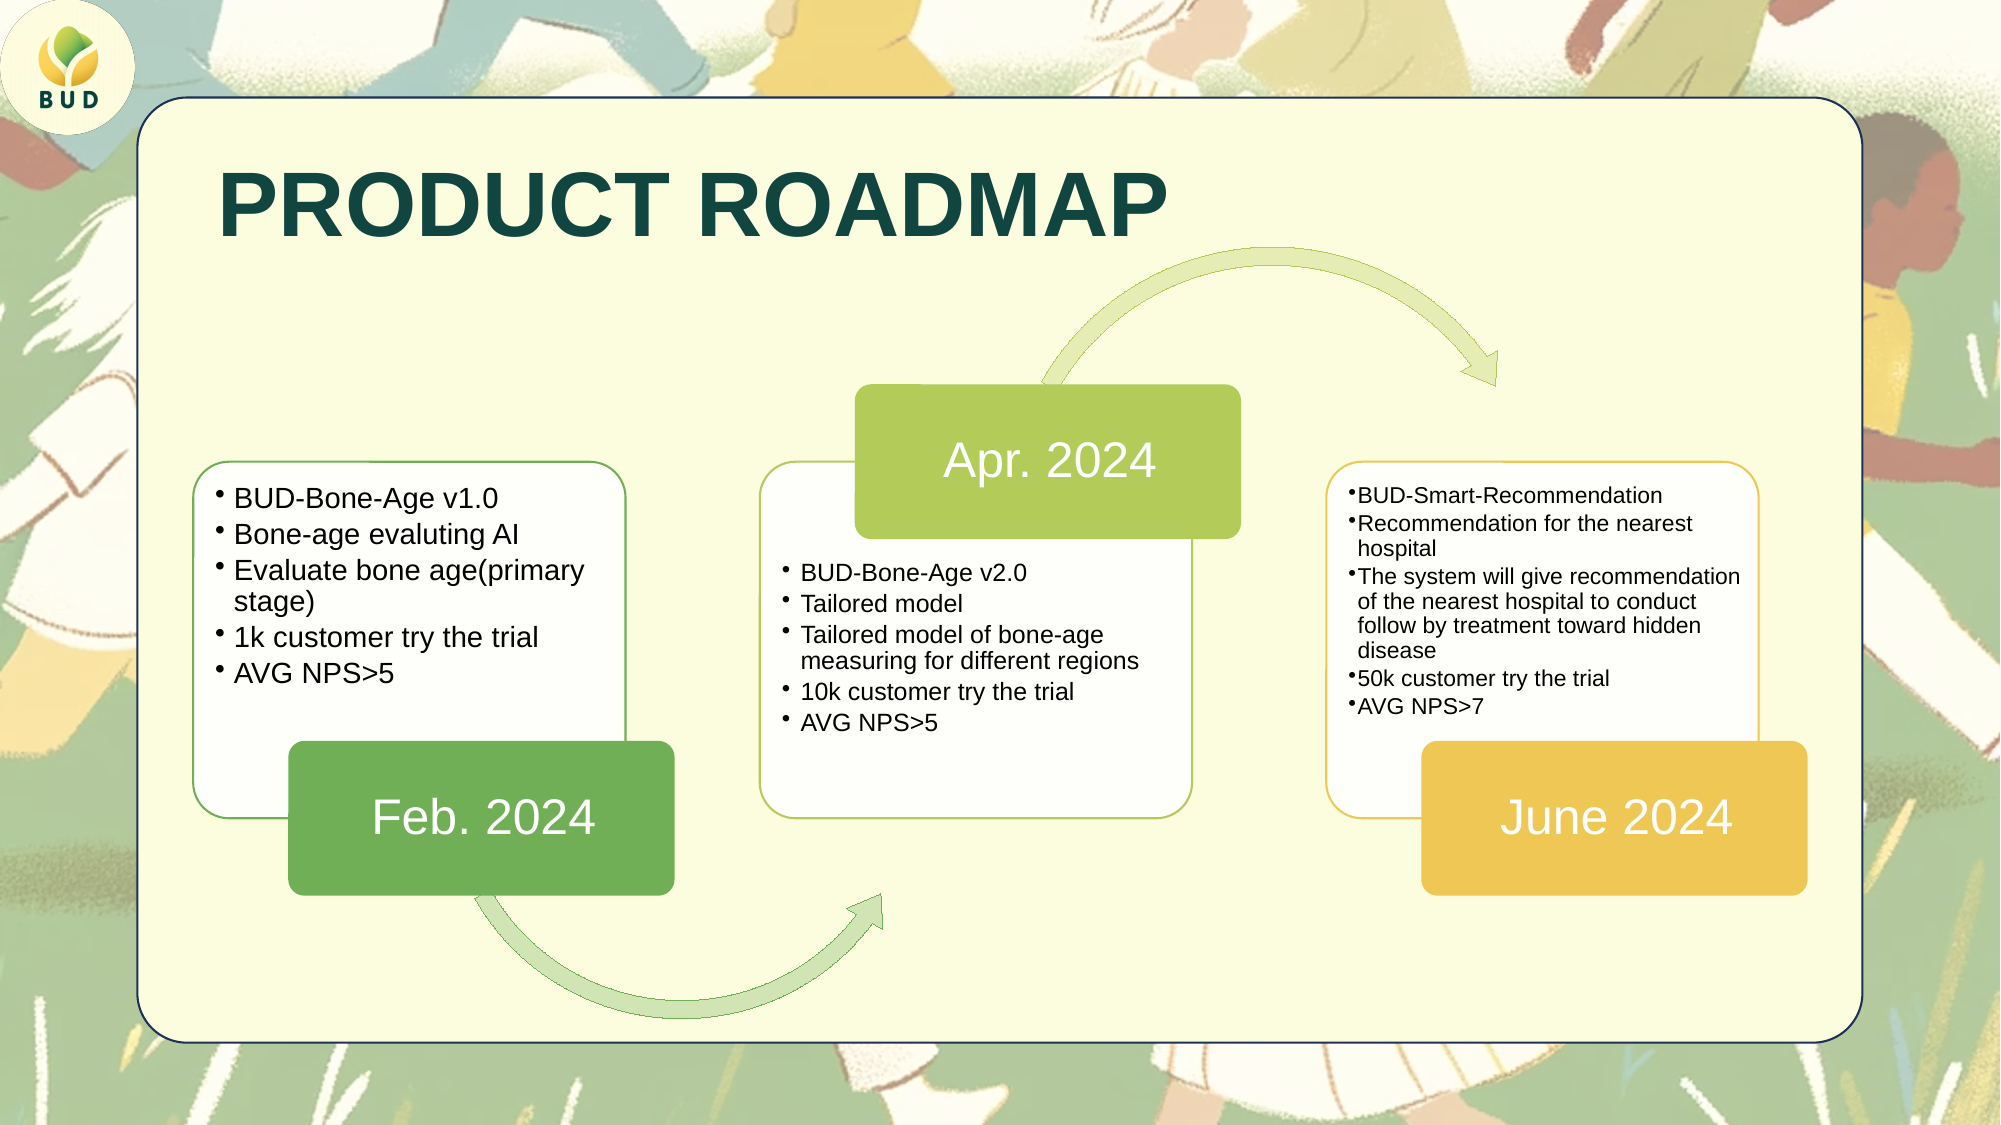

# PRODUCT ROADMAP
BUD-Bone-Age v1.0
Bone-age evaluting AI
Evaluate bone age(primary stage)
1k customer try the trial
AVG NPS>5
Feb. 2024
BUD-Bone-Age v2.0
Tailored model
Tailored model of bone-age measuring for different regions
10k customer try the trial
AVG NPS>5
Apr. 2024
BUD-Smart-Recommendation
Recommendation for the nearest hospital
The system will give recommendation of the nearest hospital to conduct follow by treatment toward hidden disease
50k customer try the trial
AVG NPS>7
June 2024